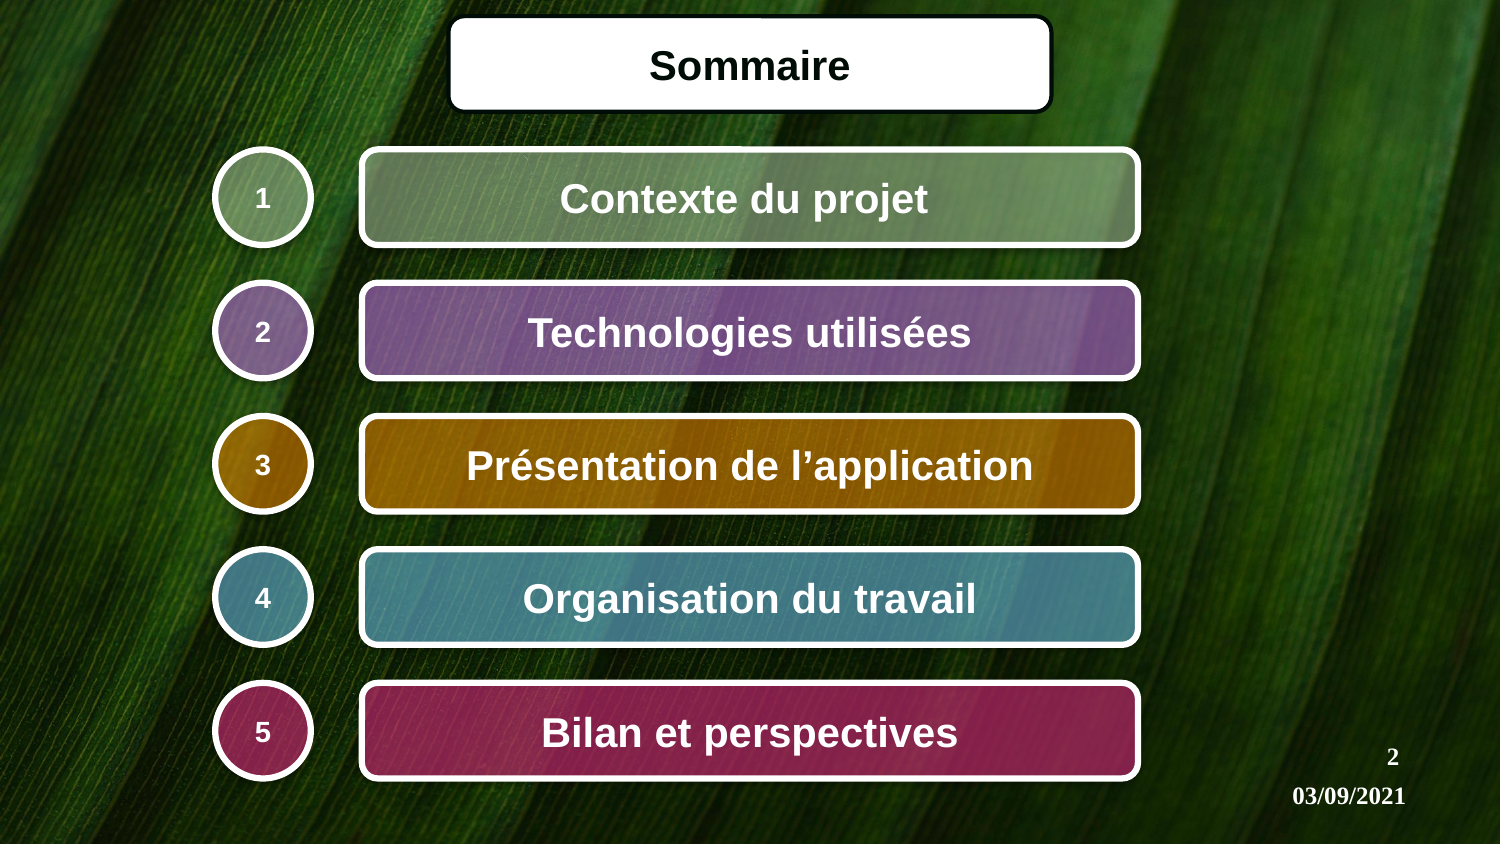

Sommaire
1
Contexte du projet
2
Technologies utilisées
3
Présentation de l’application
4
Organisation du travail
5
Bilan et perspectives
2
03/09/2021